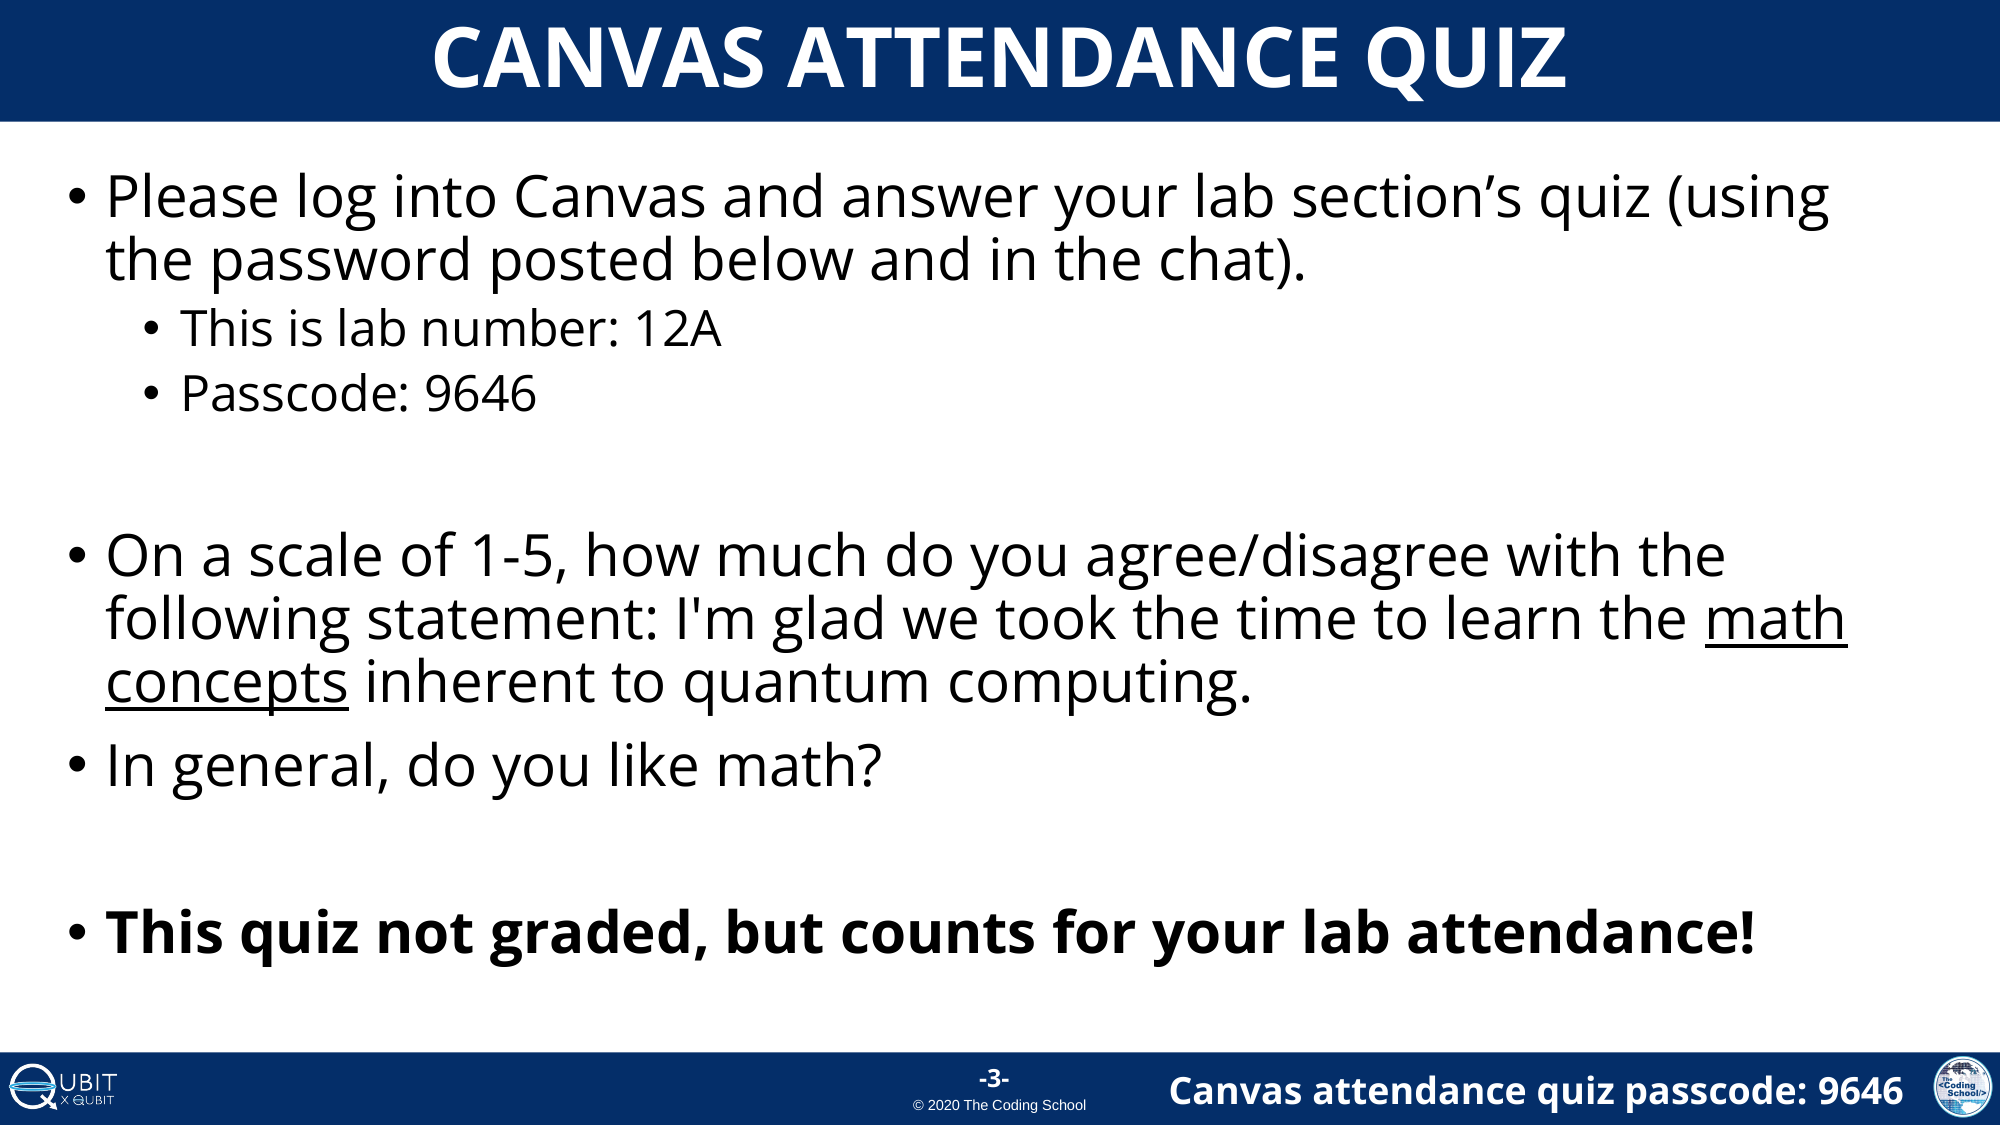

# Canvas attendance quiz
Please log into Canvas and answer your lab section’s quiz (using the password posted below and in the chat).
This is lab number: 12A
Passcode: 9646

On a scale of 1-5, how much do you agree/disagree with the following statement: I'm glad we took the time to learn the math concepts inherent to quantum computing.
In general, do you like math?

This quiz not graded, but counts for your lab attendance!

-3-